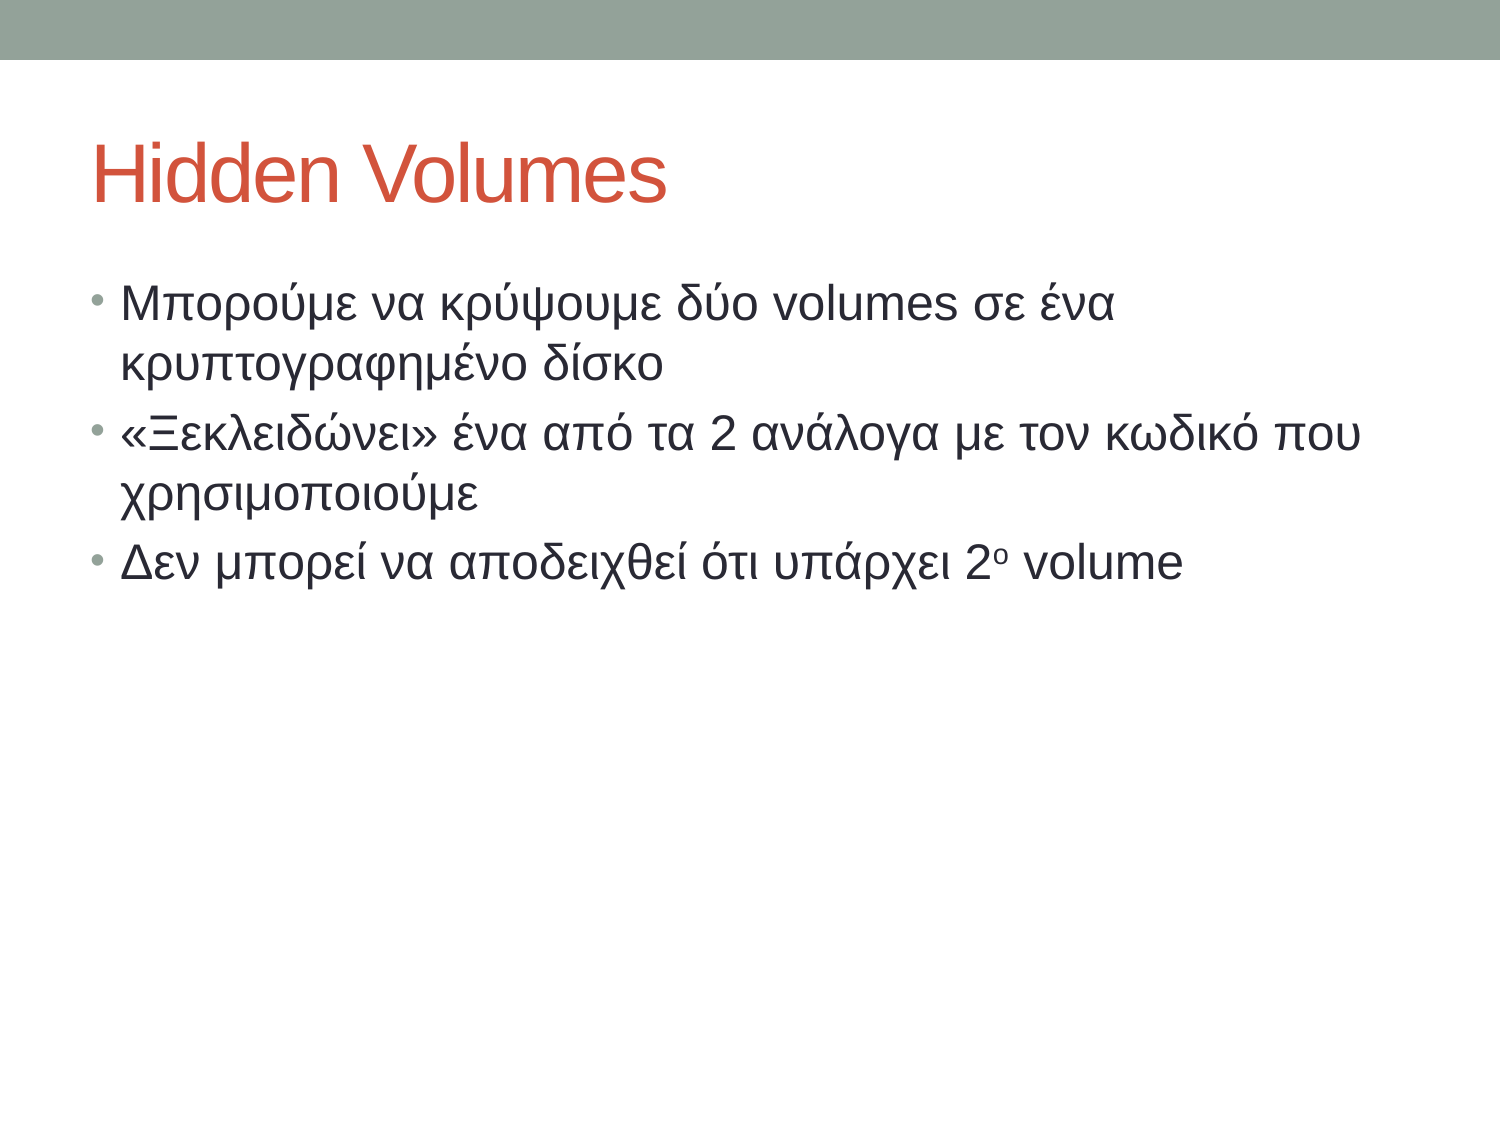

# Hidden Volumes
Μπορούμε να κρύψουμε δύο volumes σε ένα κρυπτογραφημένο δίσκο
«Ξεκλειδώνει» ένα από τα 2 ανάλογα με τον κωδικό που χρησιμοποιούμε
Δεν μπορεί να αποδειχθεί ότι υπάρχει 2ο volume